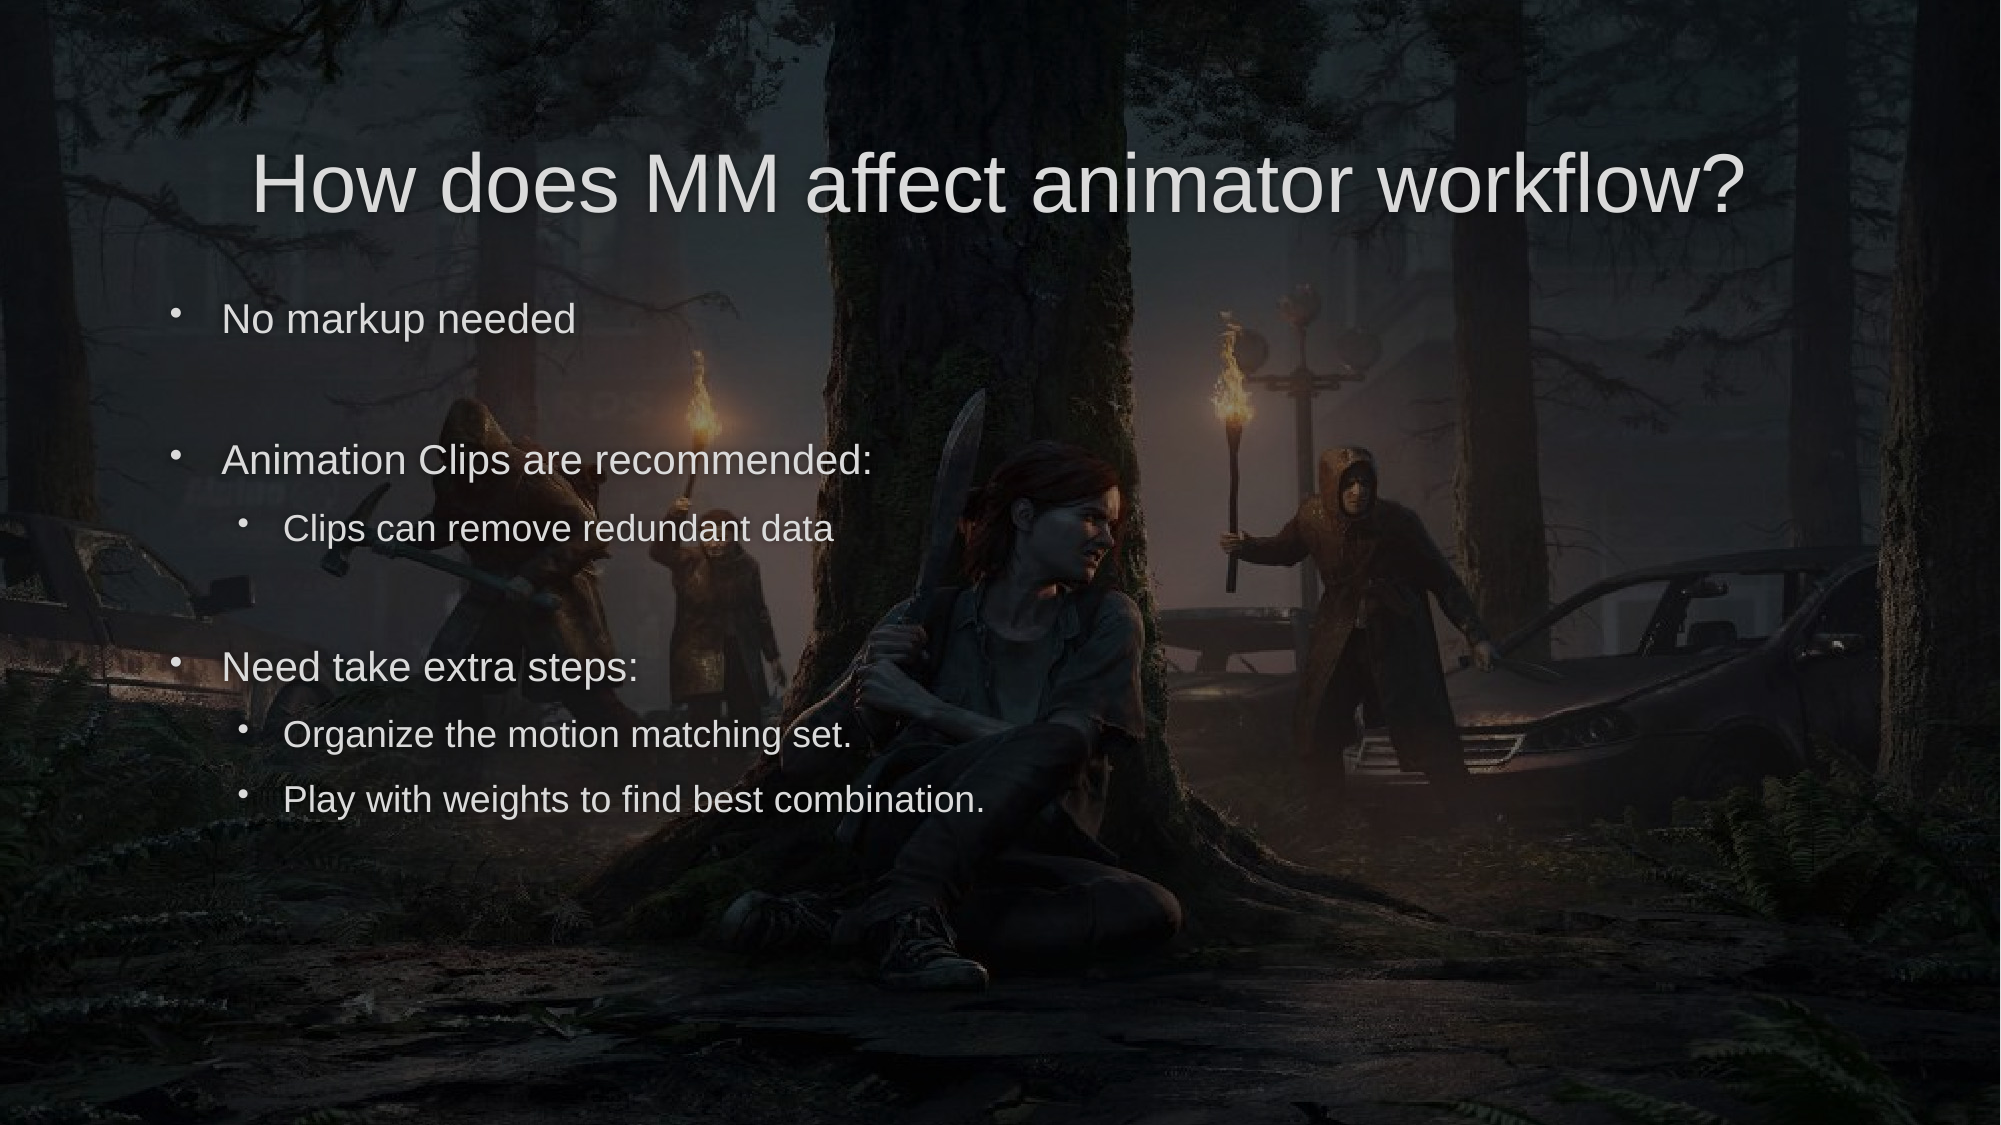

# How does MM affect animator workflow?
No markup needed

Animation Clips are recommended:
Clips can remove redundant data

Need take extra steps:
Organize the motion matching set.
Play with weights to find best combination.